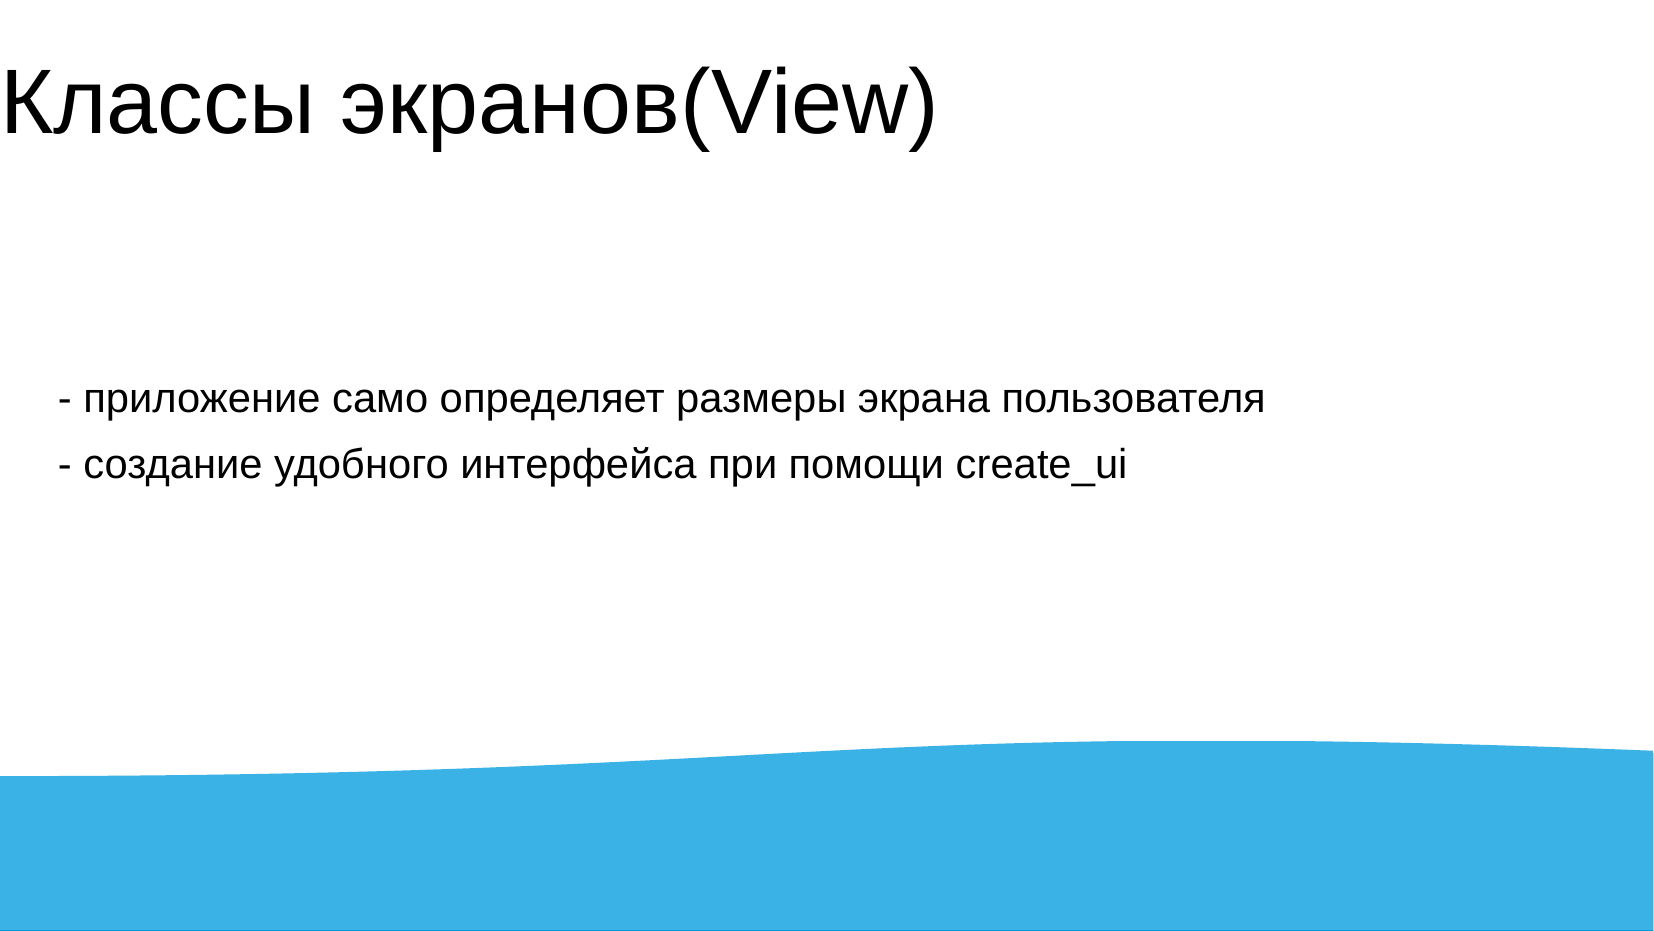

# Классы экранов(View)
  - приложение само определяет размеры экрана пользователя
  - создание удобного интерфейса при помощи create_ui